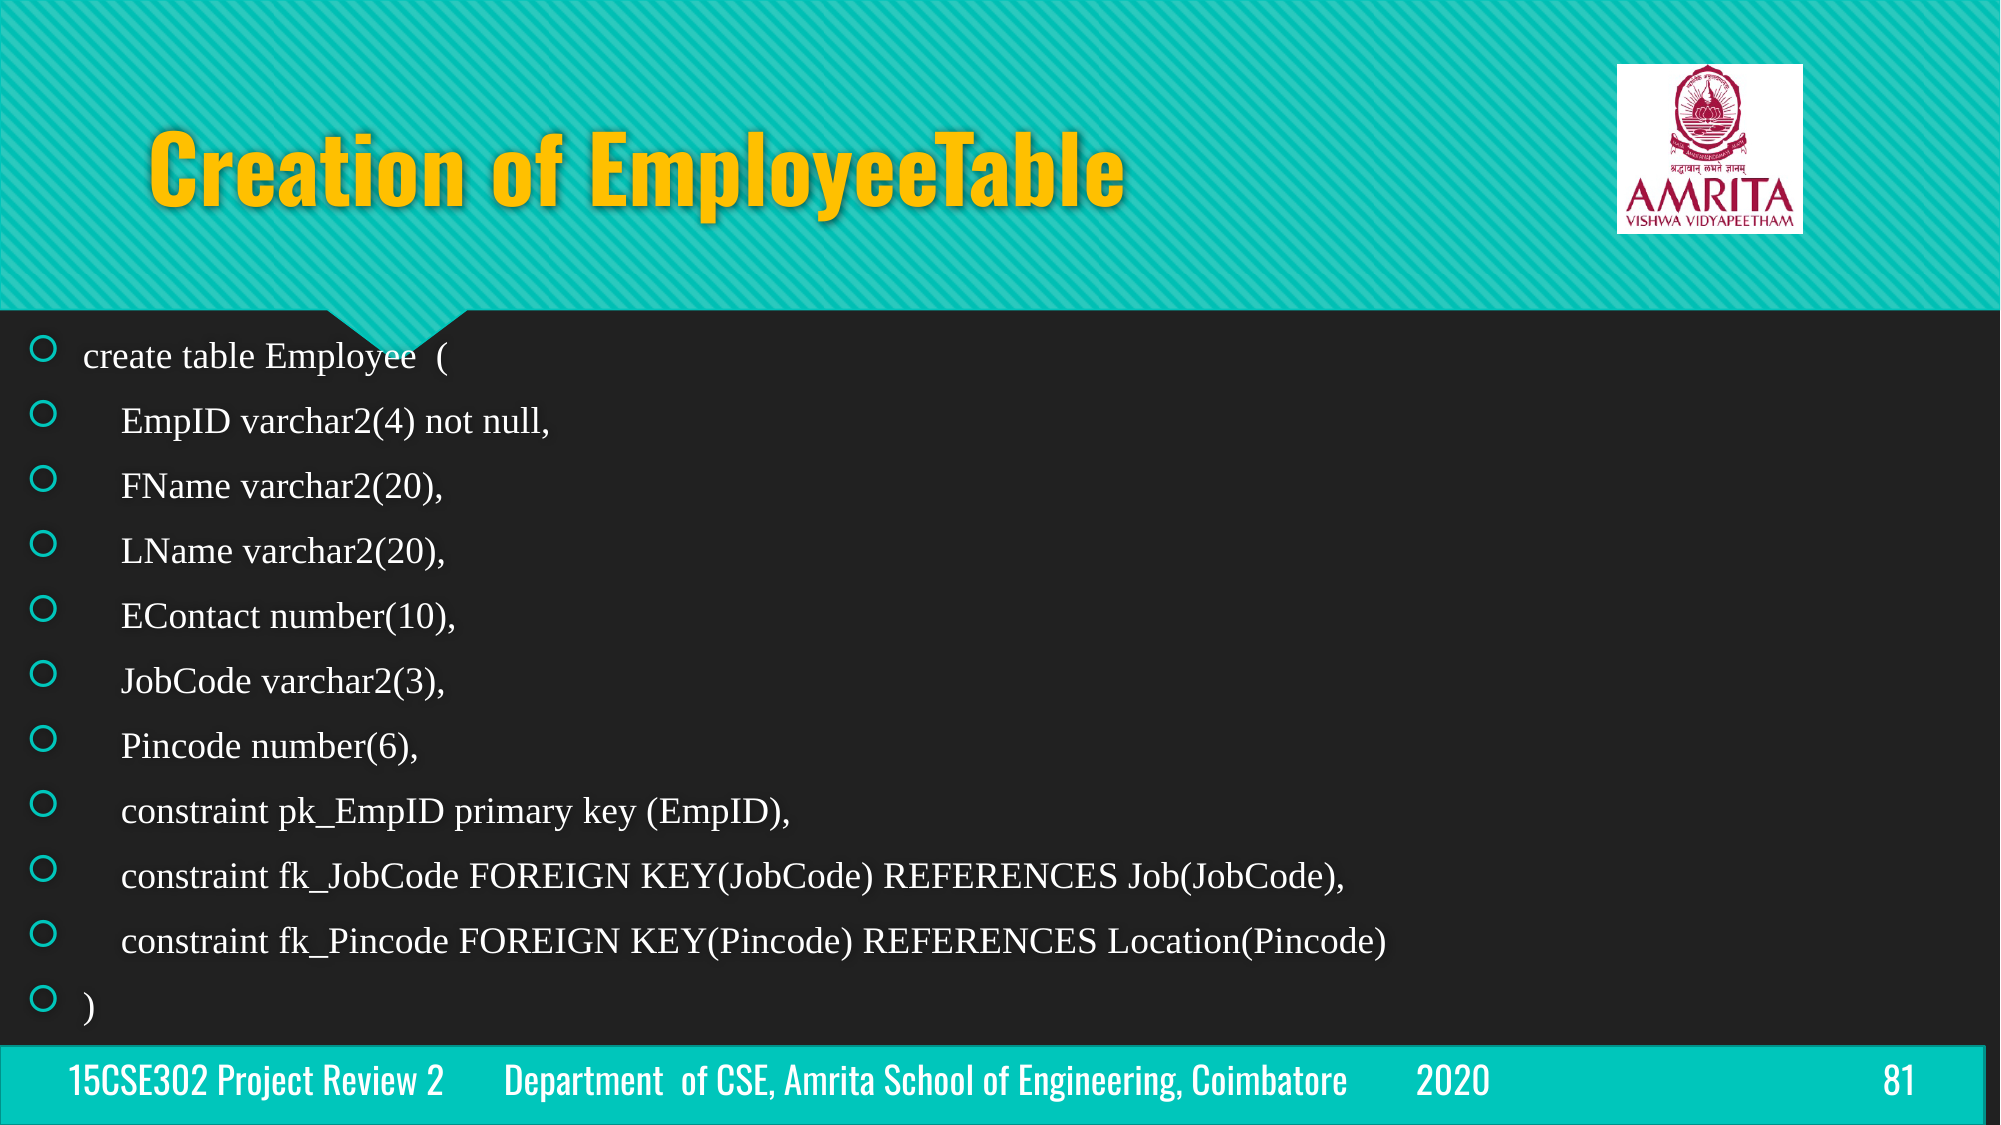

# Creation of EmployeeTable
create table Employee  (
    EmpID varchar2(4) not null,
    FName varchar2(20),
    LName varchar2(20),
    EContact number(10),
    JobCode varchar2(3),
    Pincode number(6),
    constraint pk_EmpID primary key (EmpID),
    constraint fk_JobCode FOREIGN KEY(JobCode) REFERENCES Job(JobCode),
    constraint fk_Pincode FOREIGN KEY(Pincode) REFERENCES Location(Pincode)
)